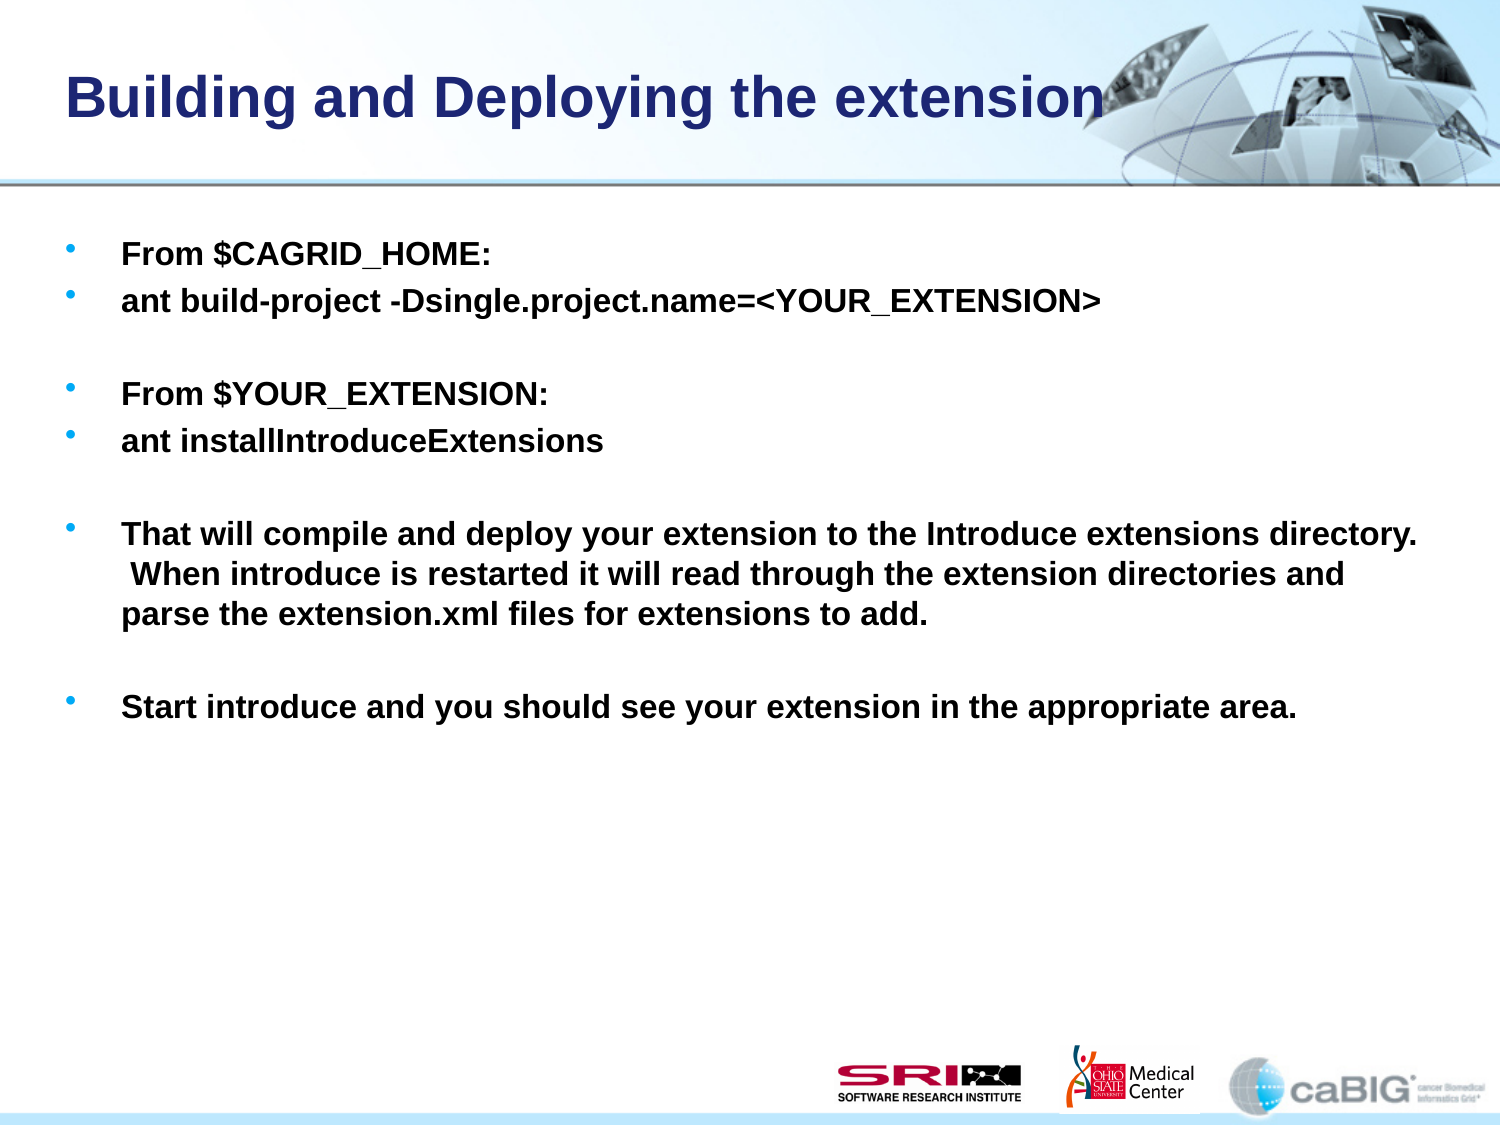

# Building and Deploying the extension
From $CAGRID_HOME:
ant build-project -Dsingle.project.name=<YOUR_EXTENSION>

From $YOUR_EXTENSION:
ant installIntroduceExtensions

That will compile and deploy your extension to the Introduce extensions directory.  When introduce is restarted it will read through the extension directories and parse the extension.xml files for extensions to add.

Start introduce and you should see your extension in the appropriate area.